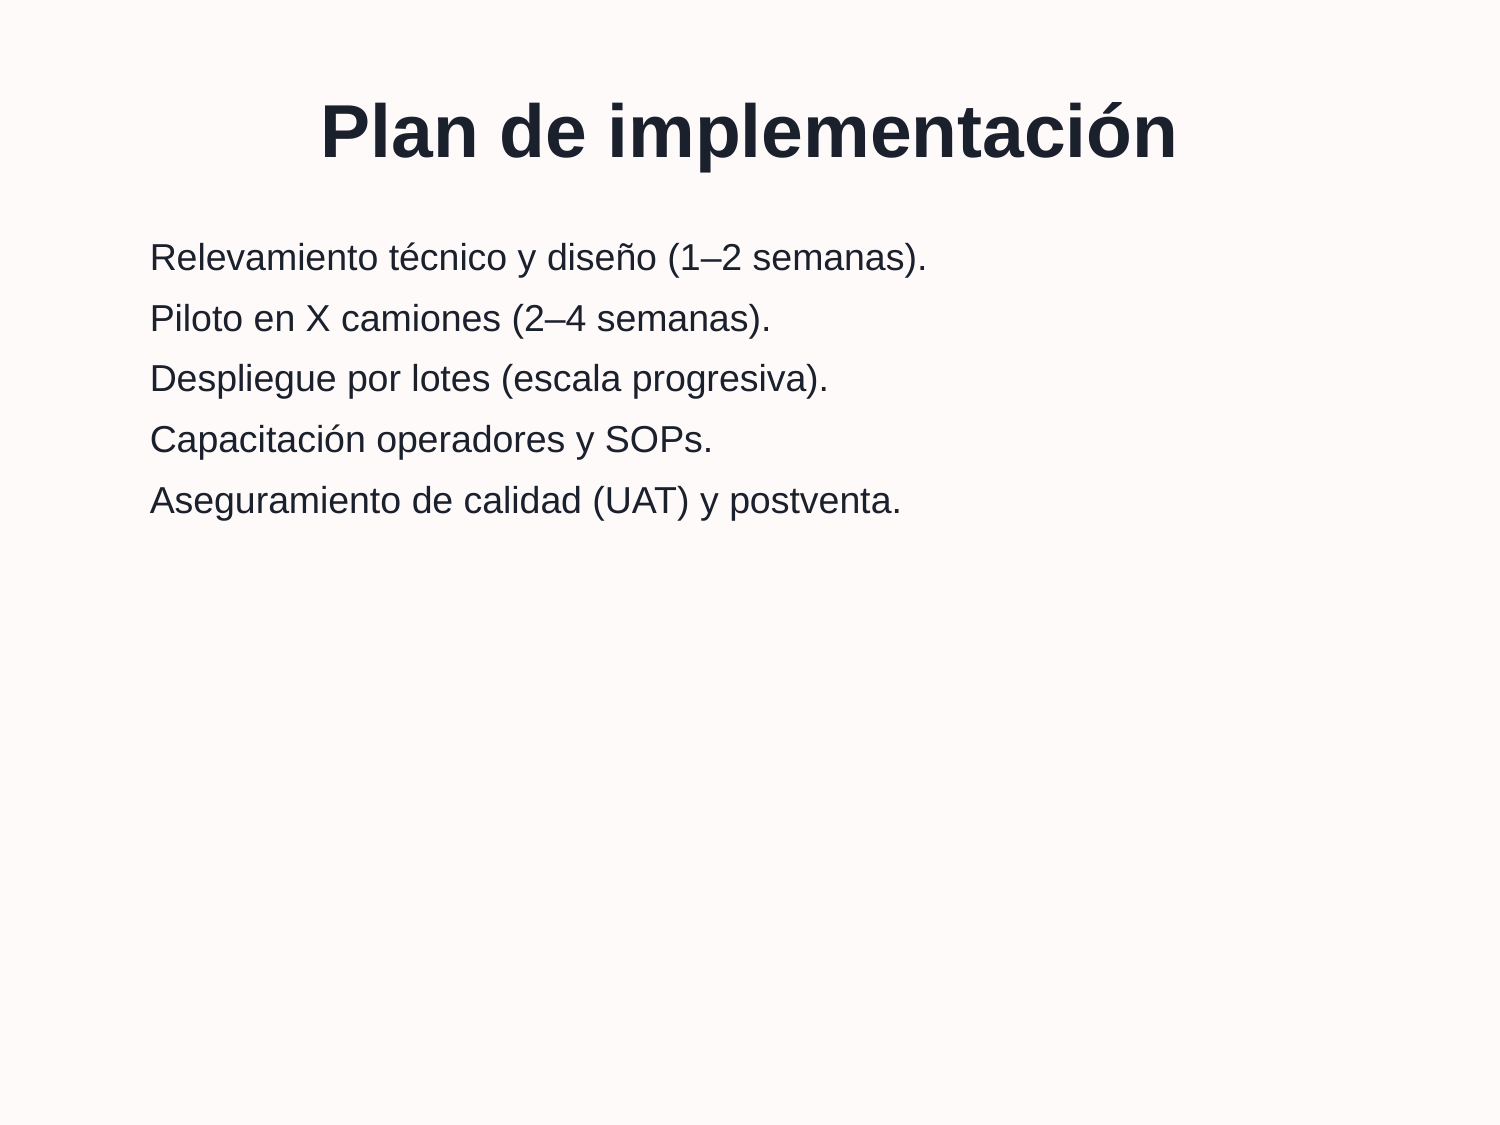

Plan de implementación
Relevamiento técnico y diseño (1–2 semanas).
Piloto en X camiones (2–4 semanas).
Despliegue por lotes (escala progresiva).
Capacitación operadores y SOPs.
Aseguramiento de calidad (UAT) y postventa.